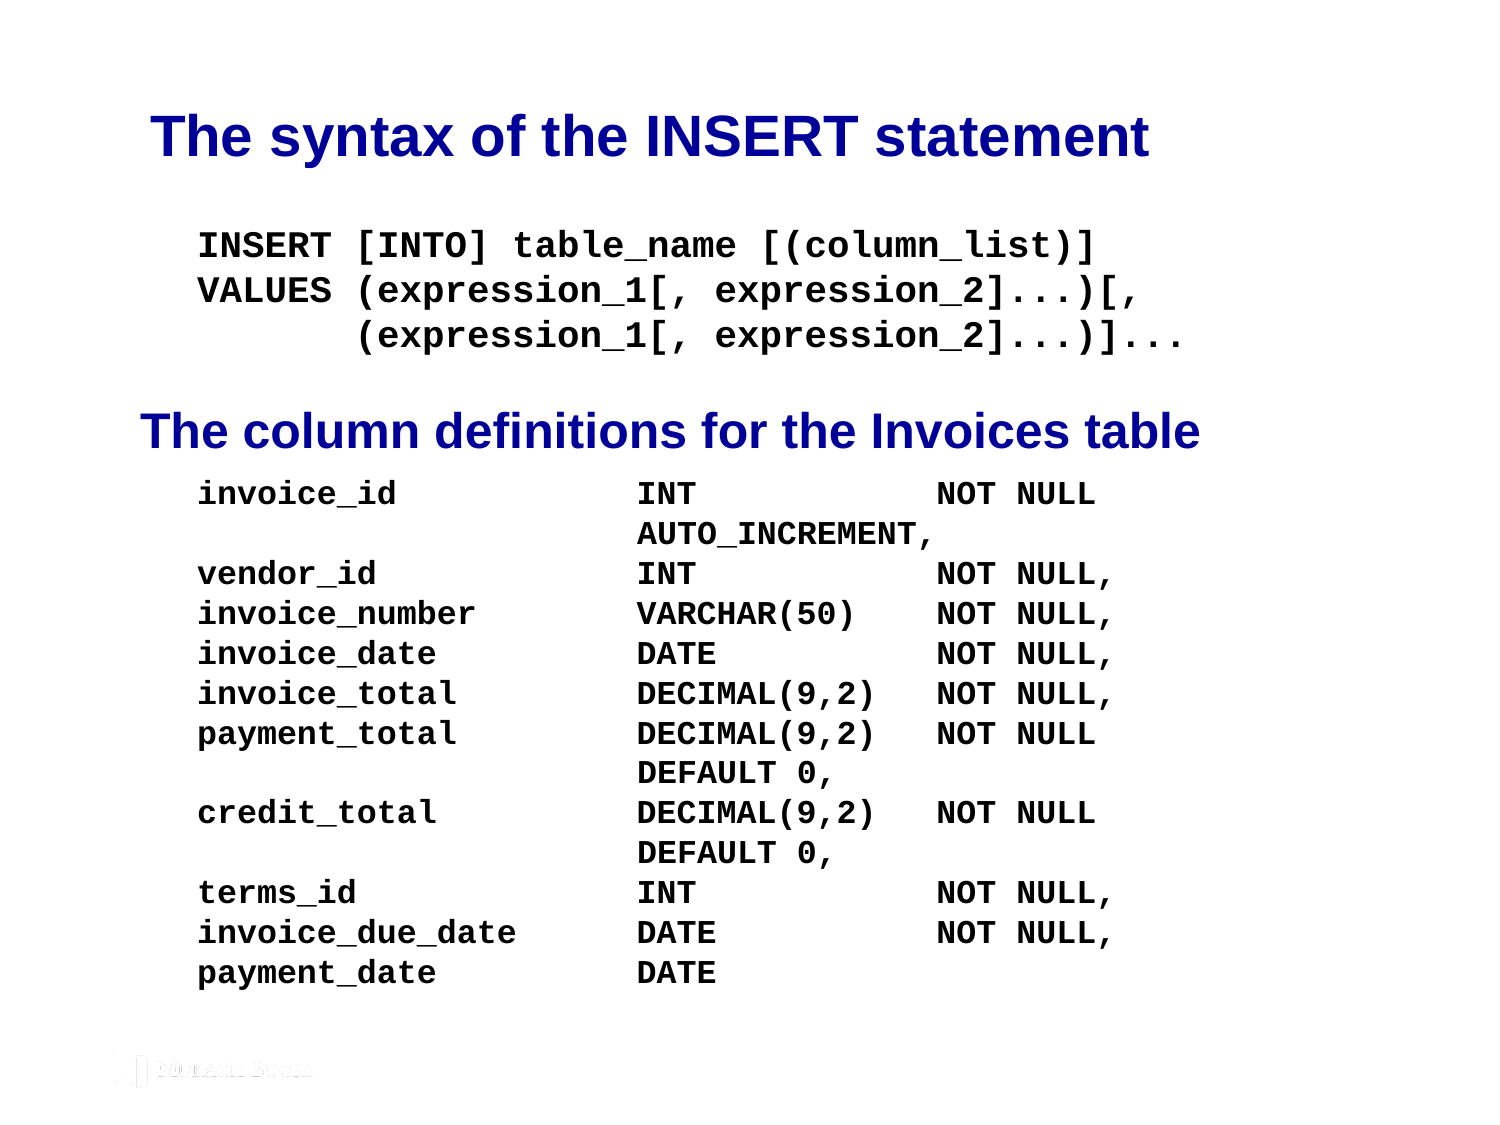

# The syntax of the INSERT statement
INSERT [INTO] table_name [(column_list)]
VALUES (expression_1[, expression_2]...)[,
       (expression_1[, expression_2]...)]...
The column definitions for the Invoices table
invoice_id            INT            NOT NULL
                      AUTO_INCREMENT,
vendor_id             INT            NOT NULL,
invoice_number        VARCHAR(50)    NOT NULL,
invoice_date          DATE           NOT NULL,
invoice_total         DECIMAL(9,2)   NOT NULL,
payment_total         DECIMAL(9,2)   NOT NULL
                      DEFAULT 0,
credit_total          DECIMAL(9,2)   NOT NULL
                      DEFAULT 0,
terms_id              INT            NOT NULL,
invoice_due_date      DATE           NOT NULL,
payment_date          DATE

© 2019, Mike Murach & Associates, Inc.
Murach’s MySQL 3rd Edition

C5, Slide 194